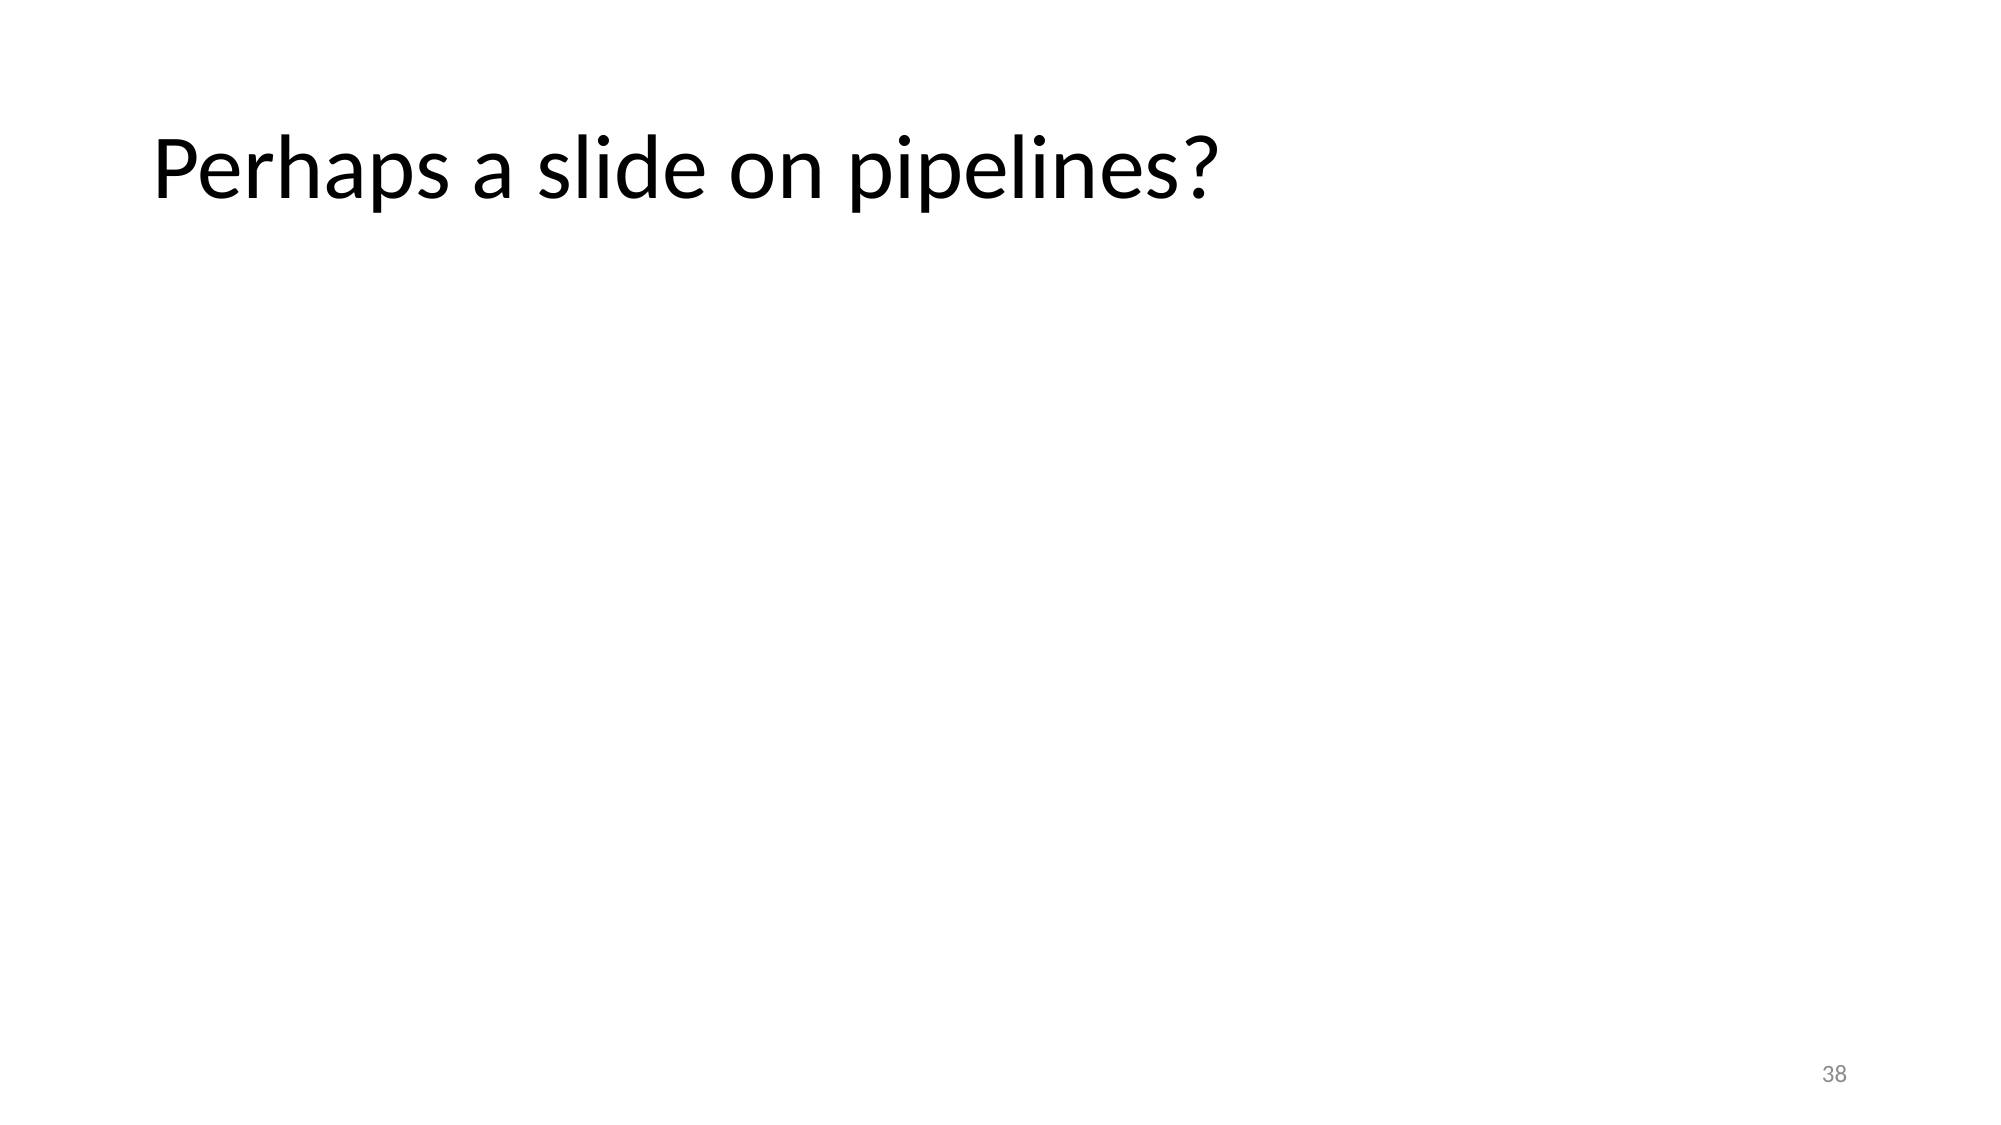

# Perhaps a slide on pipelines?

38